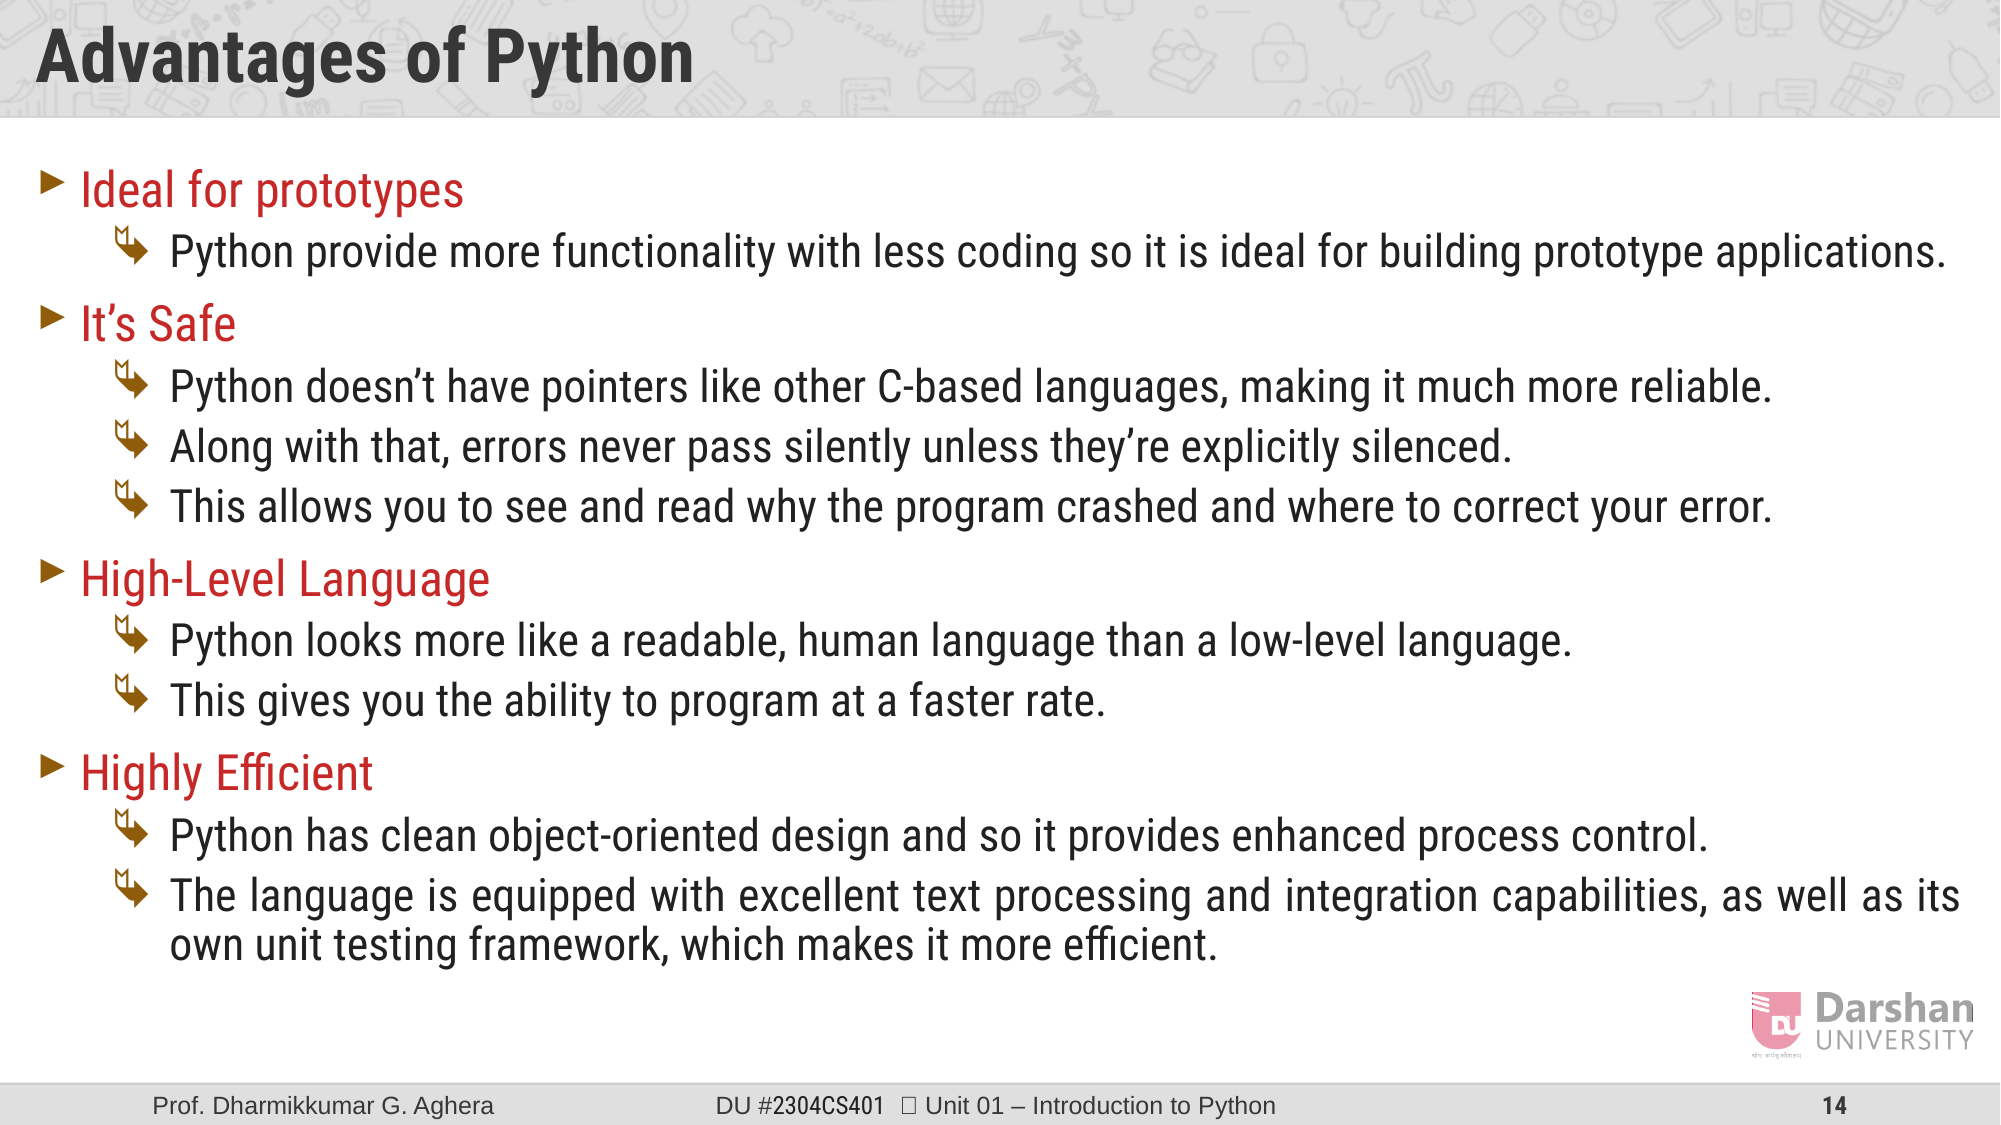

# Advantages of Python
Ideal for prototypes
Python provide more functionality with less coding so it is ideal for building prototype applications.
It’s Safe
Python doesn’t have pointers like other C-based languages, making it much more reliable.
Along with that, errors never pass silently unless they’re explicitly silenced.
This allows you to see and read why the program crashed and where to correct your error.
High-Level Language
Python looks more like a readable, human language than a low-level language.
This gives you the ability to program at a faster rate.
Highly Efficient
Python has clean object-oriented design and so it provides enhanced process control.
The language is equipped with excellent text processing and integration capabilities, as well as its own unit testing framework, which makes it more efficient.